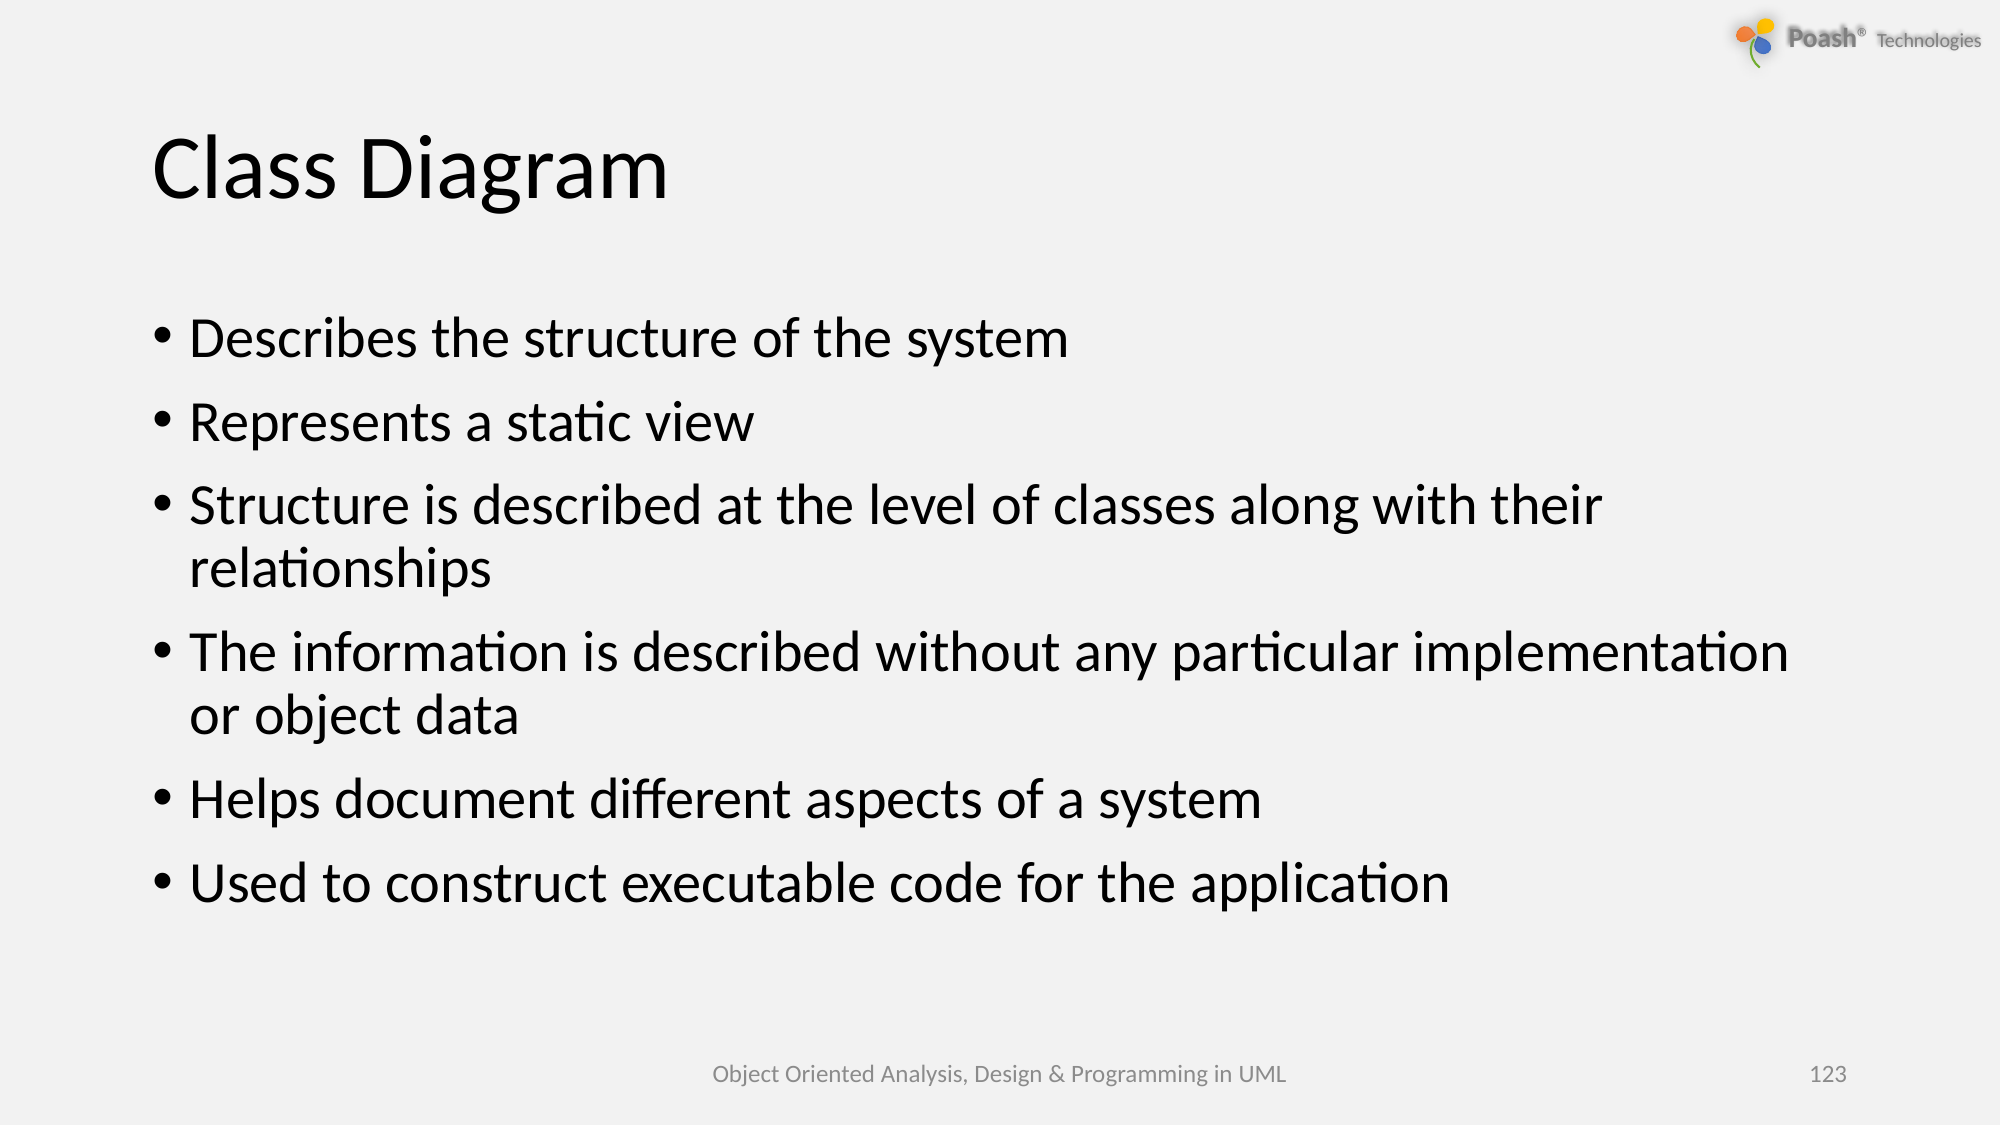

# Class Diagram
Describes the structure of the system
Represents a static view
Structure is described at the level of classes along with their relationships
The information is described without any particular implementation or object data
Helps document different aspects of a system
Used to construct executable code for the application
Object Oriented Analysis, Design & Programming in UML
123